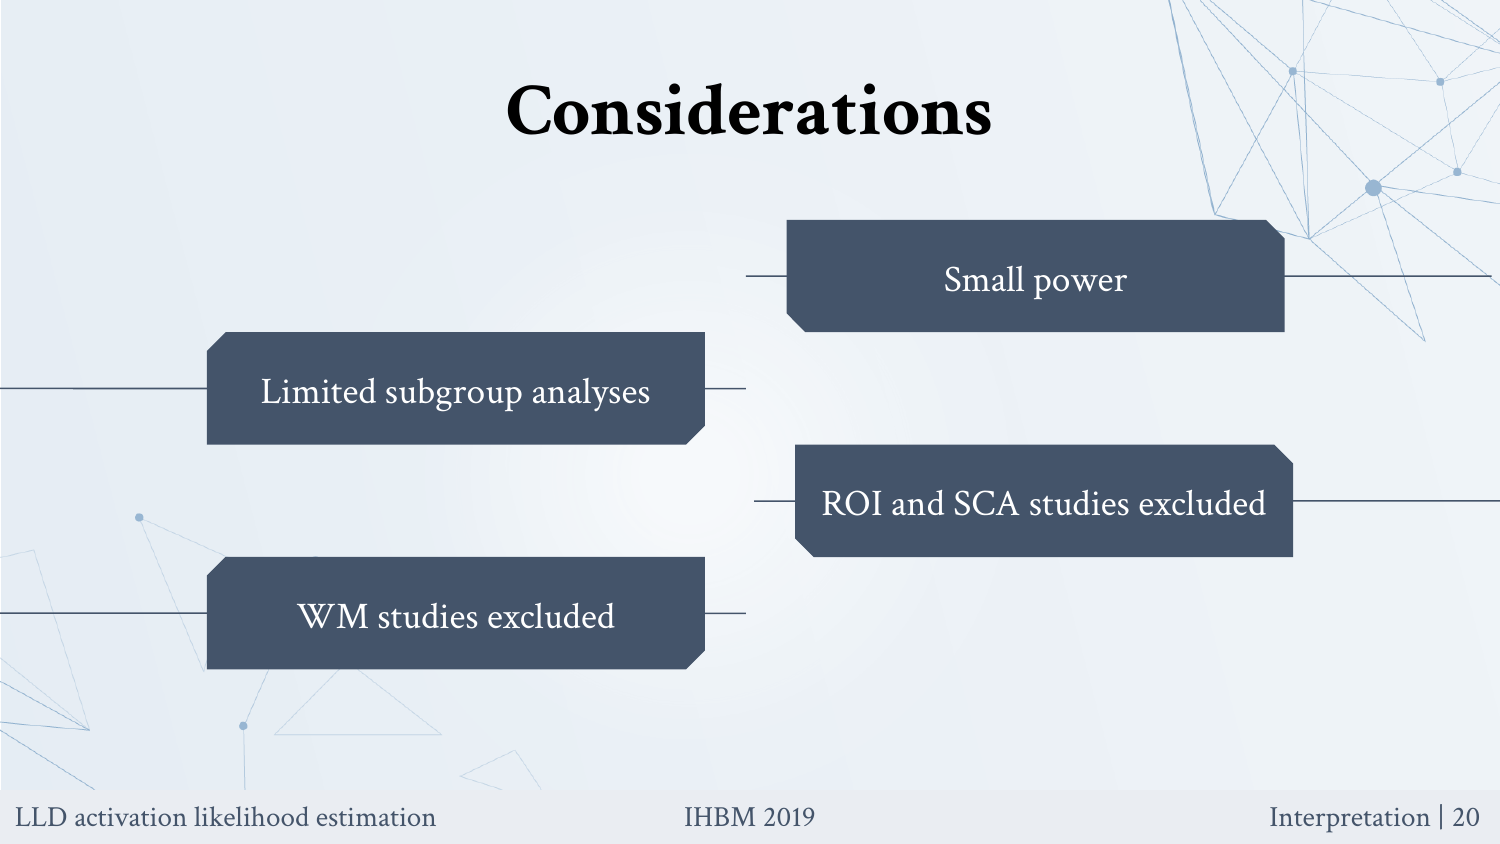

# Considerations
Small power
Limited subgroup analyses
ROI and SCA studies excluded
WM studies excluded

IHBM 2019
Interpretation | 20
LLD activation likelihood estimation